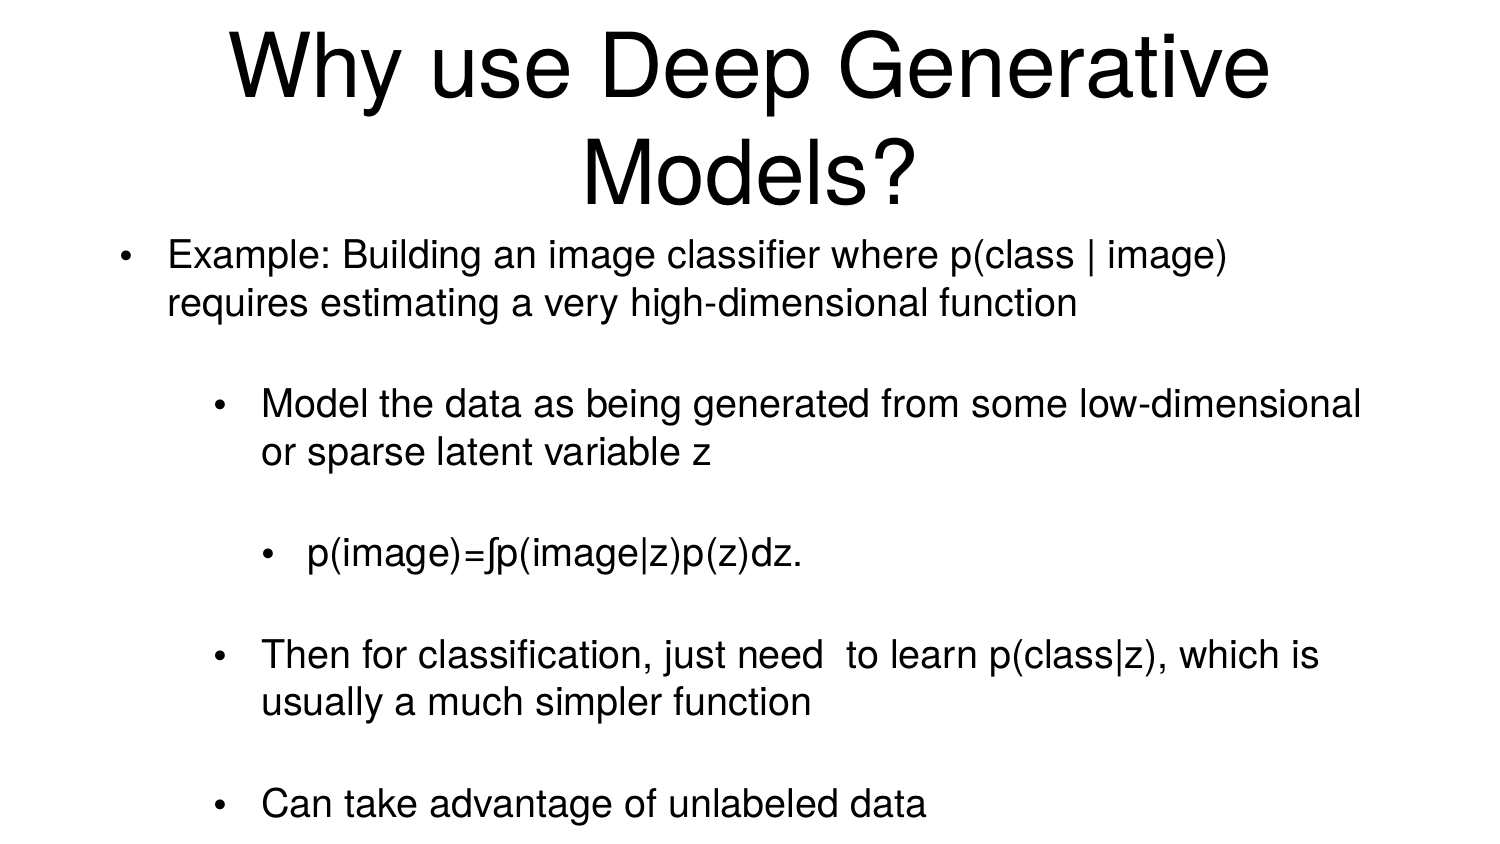

# Why use Deep Generative Models?
Example: Building an image classifier where p(class | image) requires estimating a very high-dimensional function
Model the data as being generated from some low-dimensional or sparse latent variable z
p(image)=∫p(image|z)p(z)dz.
Then for classification, just need  to learn p(class|z), which is usually a much simpler function
Can take advantage of unlabeled data